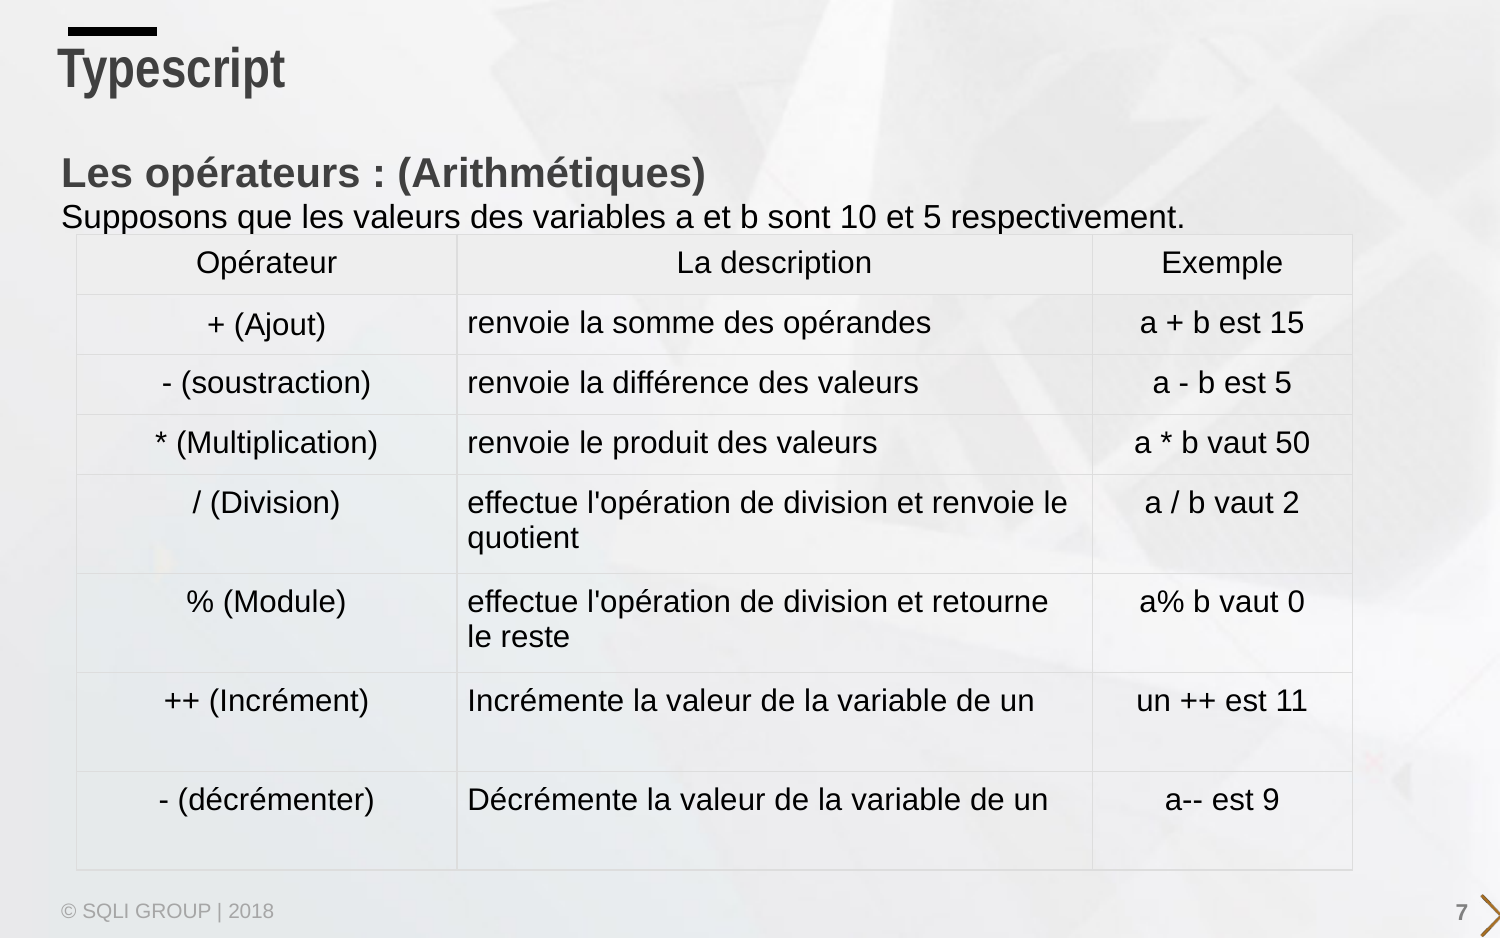

# Typescript
Les opérateurs : (Arithmétiques)
Supposons que les valeurs des variables a et b sont 10 et 5 respectivement.
| Opérateur | La description | Exemple |
| --- | --- | --- |
| + (Ajout) | renvoie la somme des opérandes | a + b est 15 |
| - (soustraction) | renvoie la différence des valeurs | a - b est 5 |
| \* (Multiplication) | renvoie le produit des valeurs | a \* b vaut 50 |
| / (Division) | effectue l'opération de division et renvoie le quotient | a / b vaut 2 |
| % (Module) | effectue l'opération de division et retourne le reste | a% b vaut 0 |
| ++ (Incrément) | Incrémente la valeur de la variable de un | un ++ est 11 |
| - (décrémenter) | Décrémente la valeur de la variable de un | a-- est 9 |
7
© SQLI GROUP | 2018